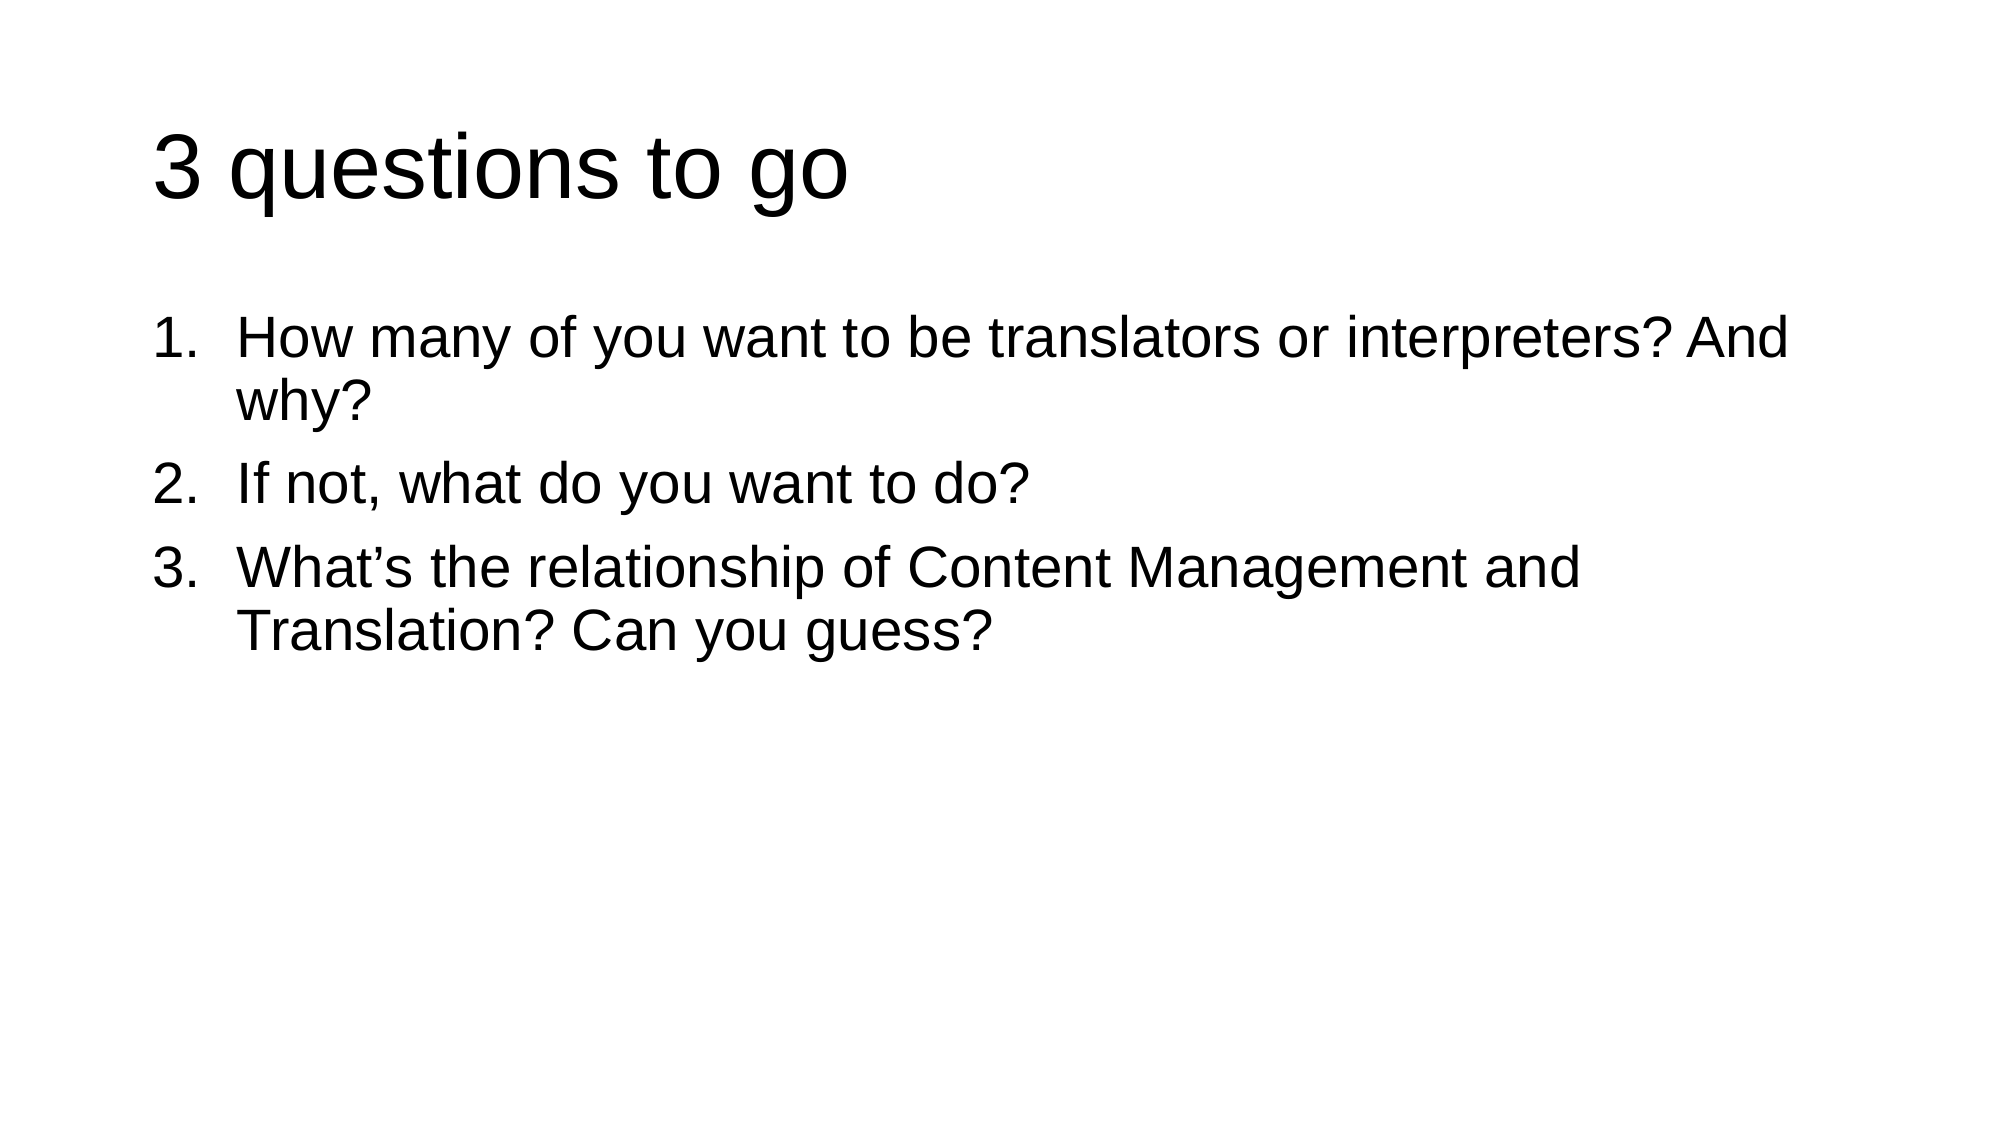

# 3 questions to go
How many of you want to be translators or interpreters? And why?
If not, what do you want to do?
What’s the relationship of Content Management and Translation? Can you guess?